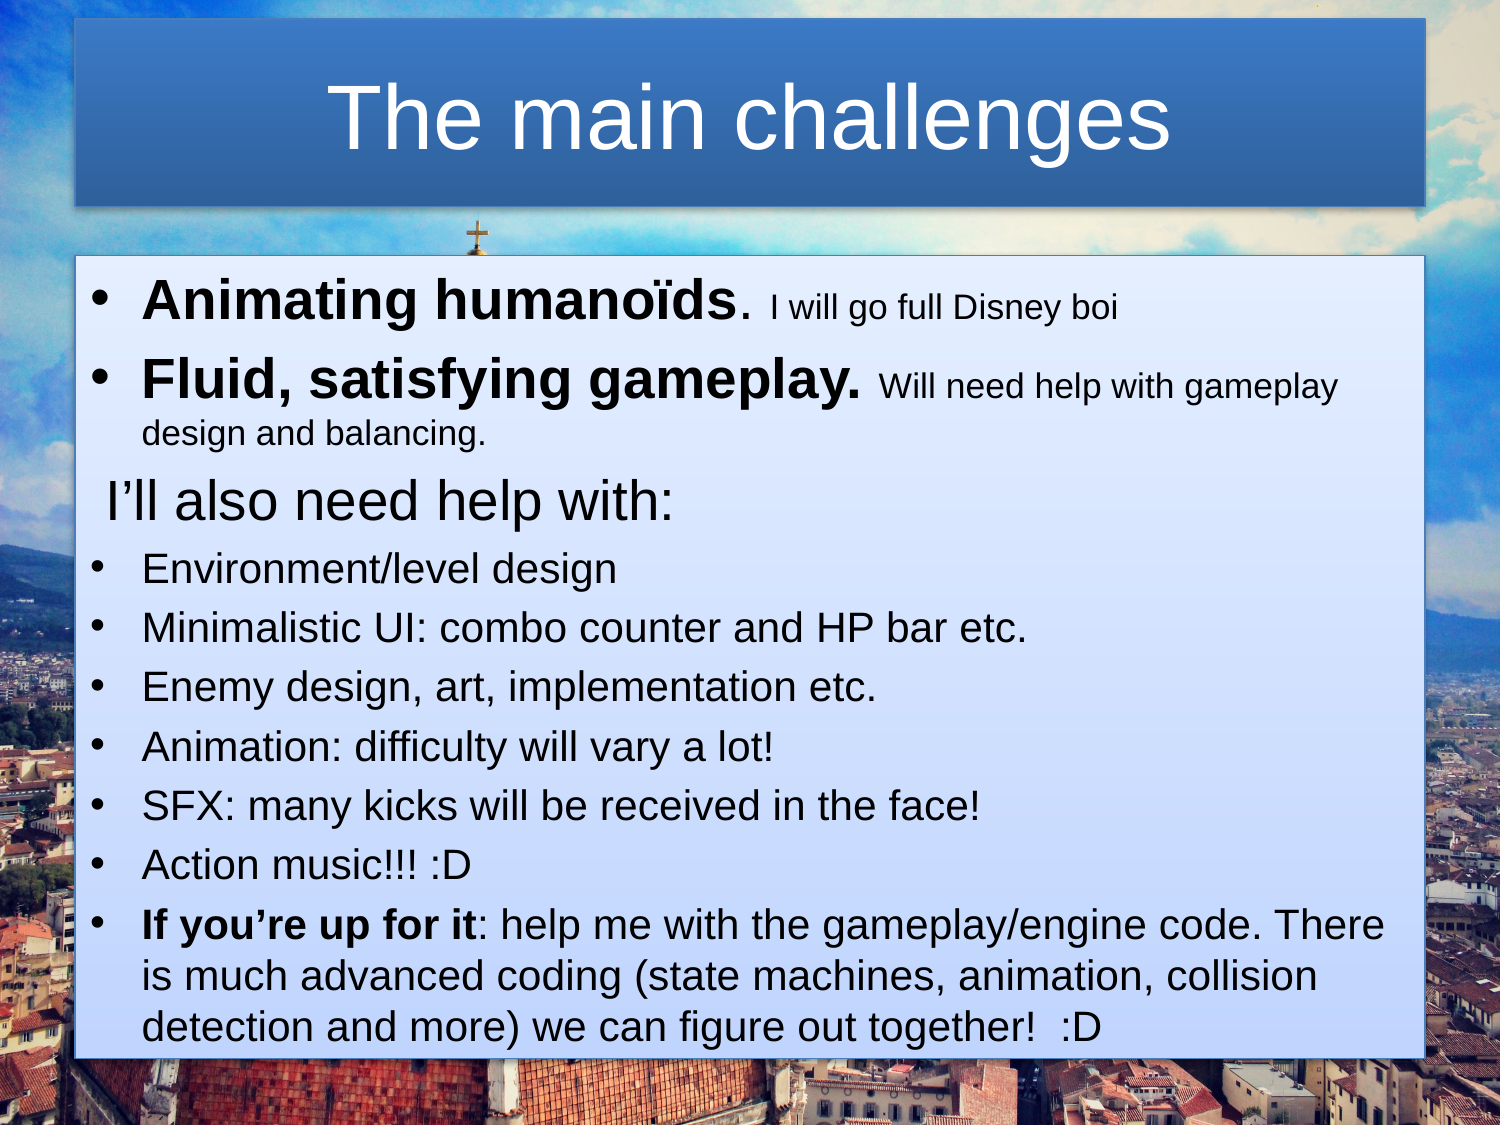

# The main challenges
Animating humanoïds. I will go full Disney boi
Fluid, satisfying gameplay. Will need help with gameplay design and balancing.
 I’ll also need help with:
Environment/level design
Minimalistic UI: combo counter and HP bar etc.
Enemy design, art, implementation etc.
Animation: difficulty will vary a lot!
SFX: many kicks will be received in the face!
Action music!!! :D
If you’re up for it: help me with the gameplay/engine code. There is much advanced coding (state machines, animation, collision detection and more) we can figure out together!  :D